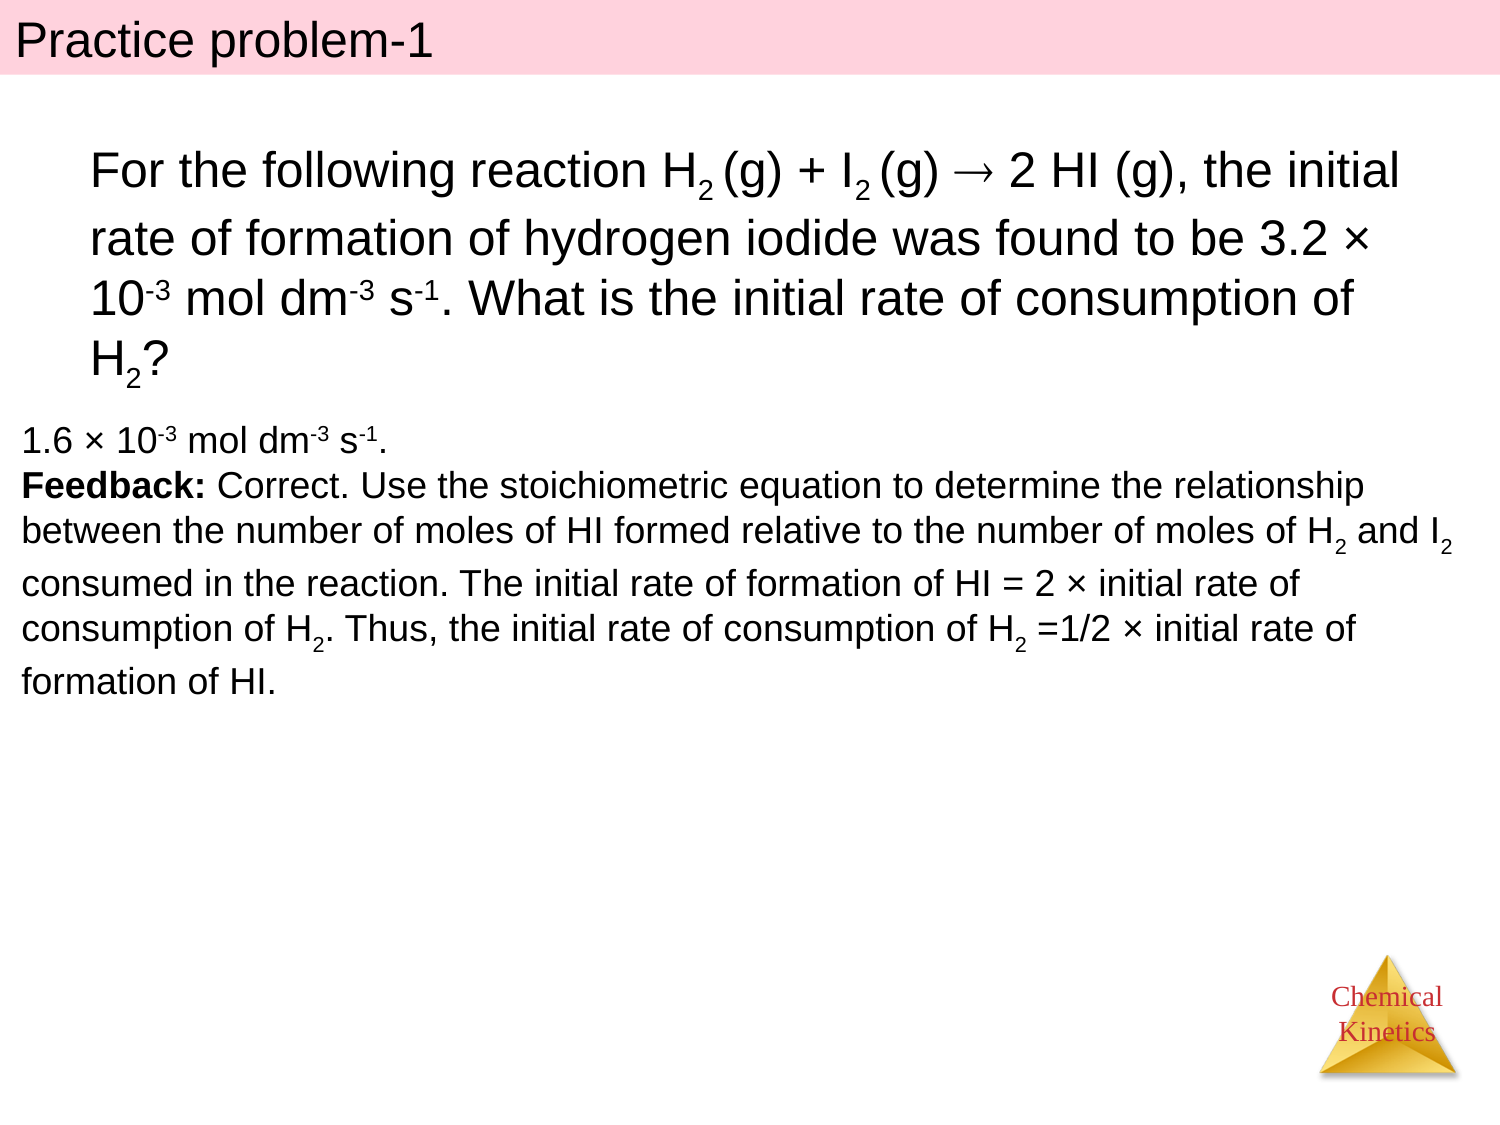

Practice problem-1
For the following reaction H2 (g) + I2 (g) → 2 HI (g), the initial rate of formation of hydrogen iodide was found to be 3.2 × 10-3 mol dm-3 s-1. What is the initial rate of consumption of H2?
1.6 × 10-3 mol dm-3 s-1.
Feedback: Correct. Use the stoichiometric equation to determine the relationship between the number of moles of HI formed relative to the number of moles of H2 and I2 consumed in the reaction. The initial rate of formation of HI = 2 × initial rate of consumption of H2. Thus, the initial rate of consumption of H2 =1/2 × initial rate of formation of HI.